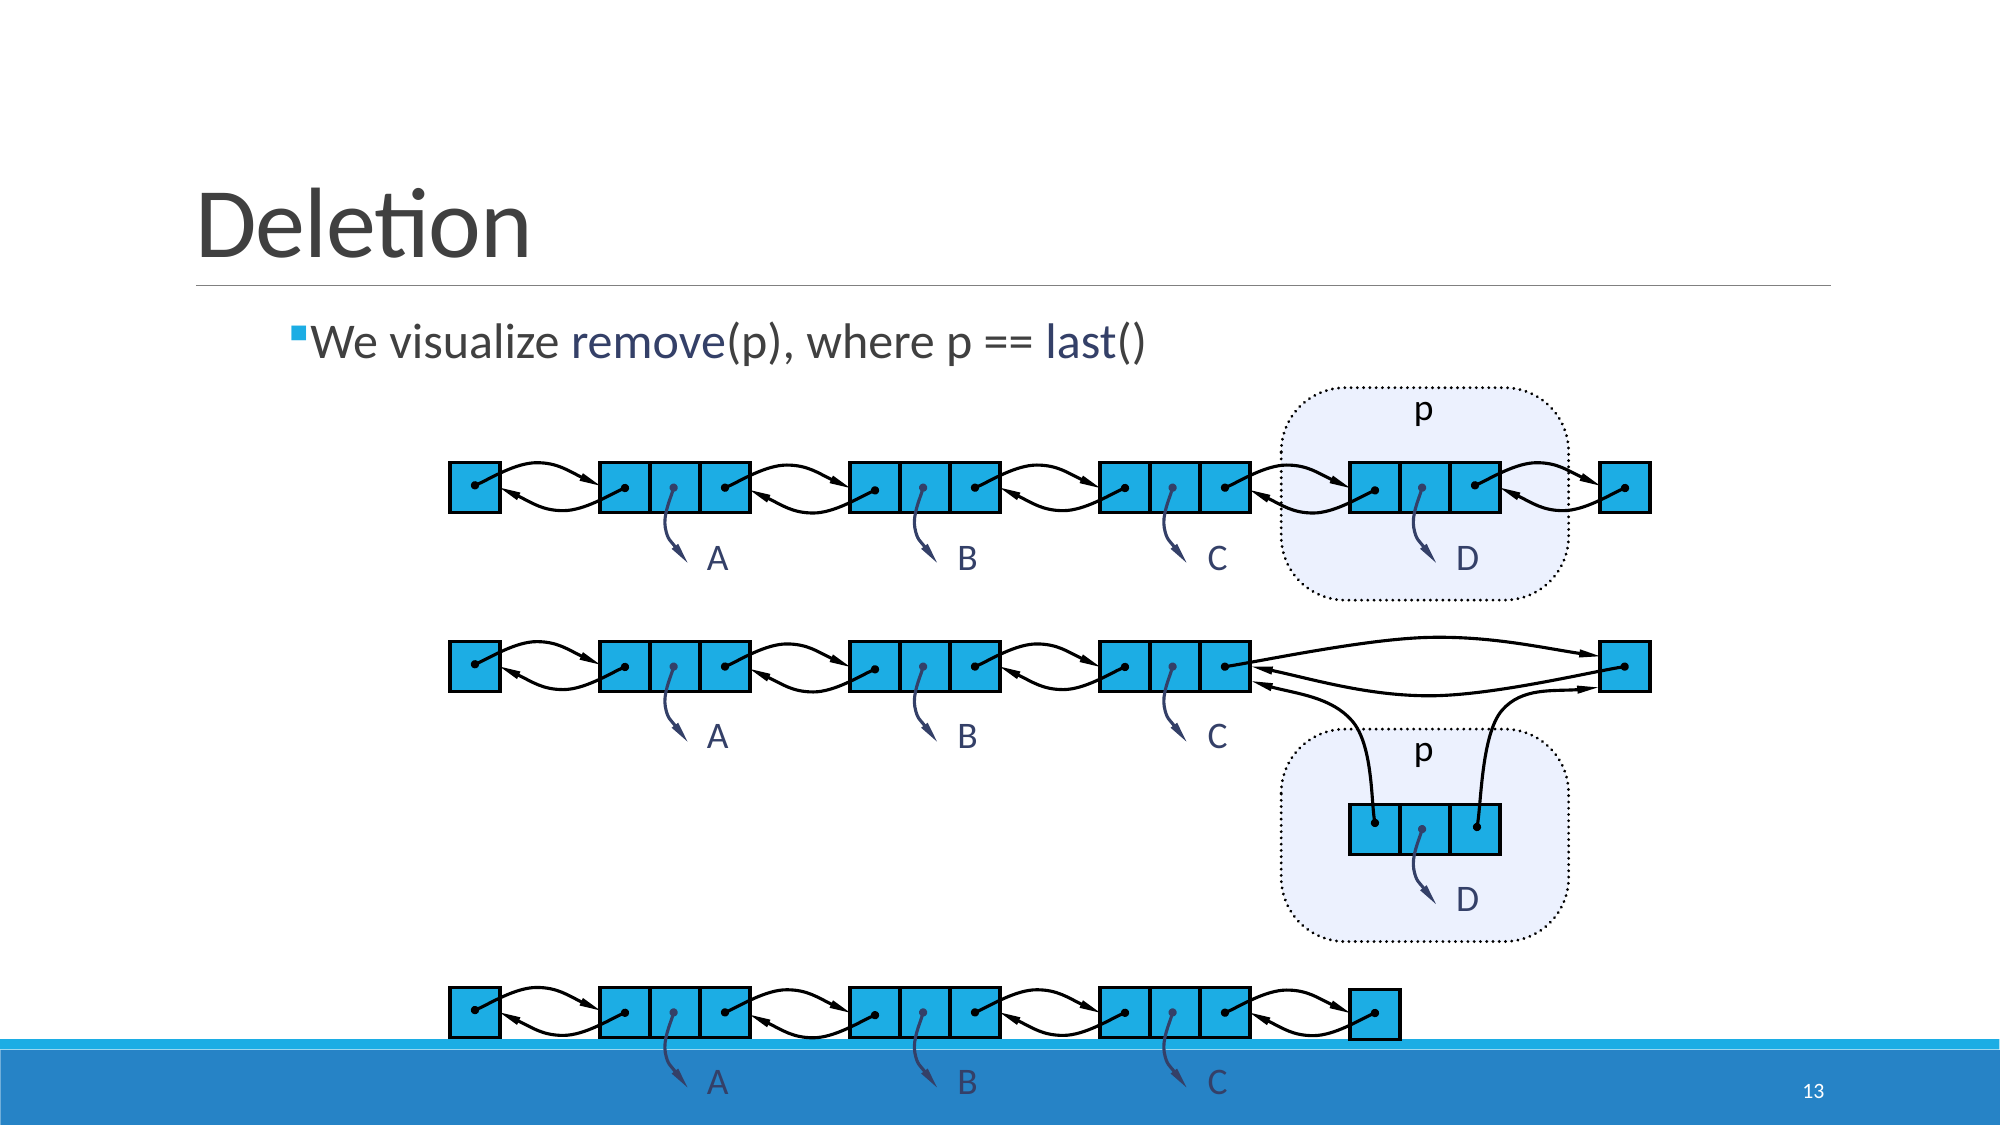

# Deletion
We visualize remove(p), where p == last()
p

A
B
C
D

A
B
C
p

D

A
B
C
13